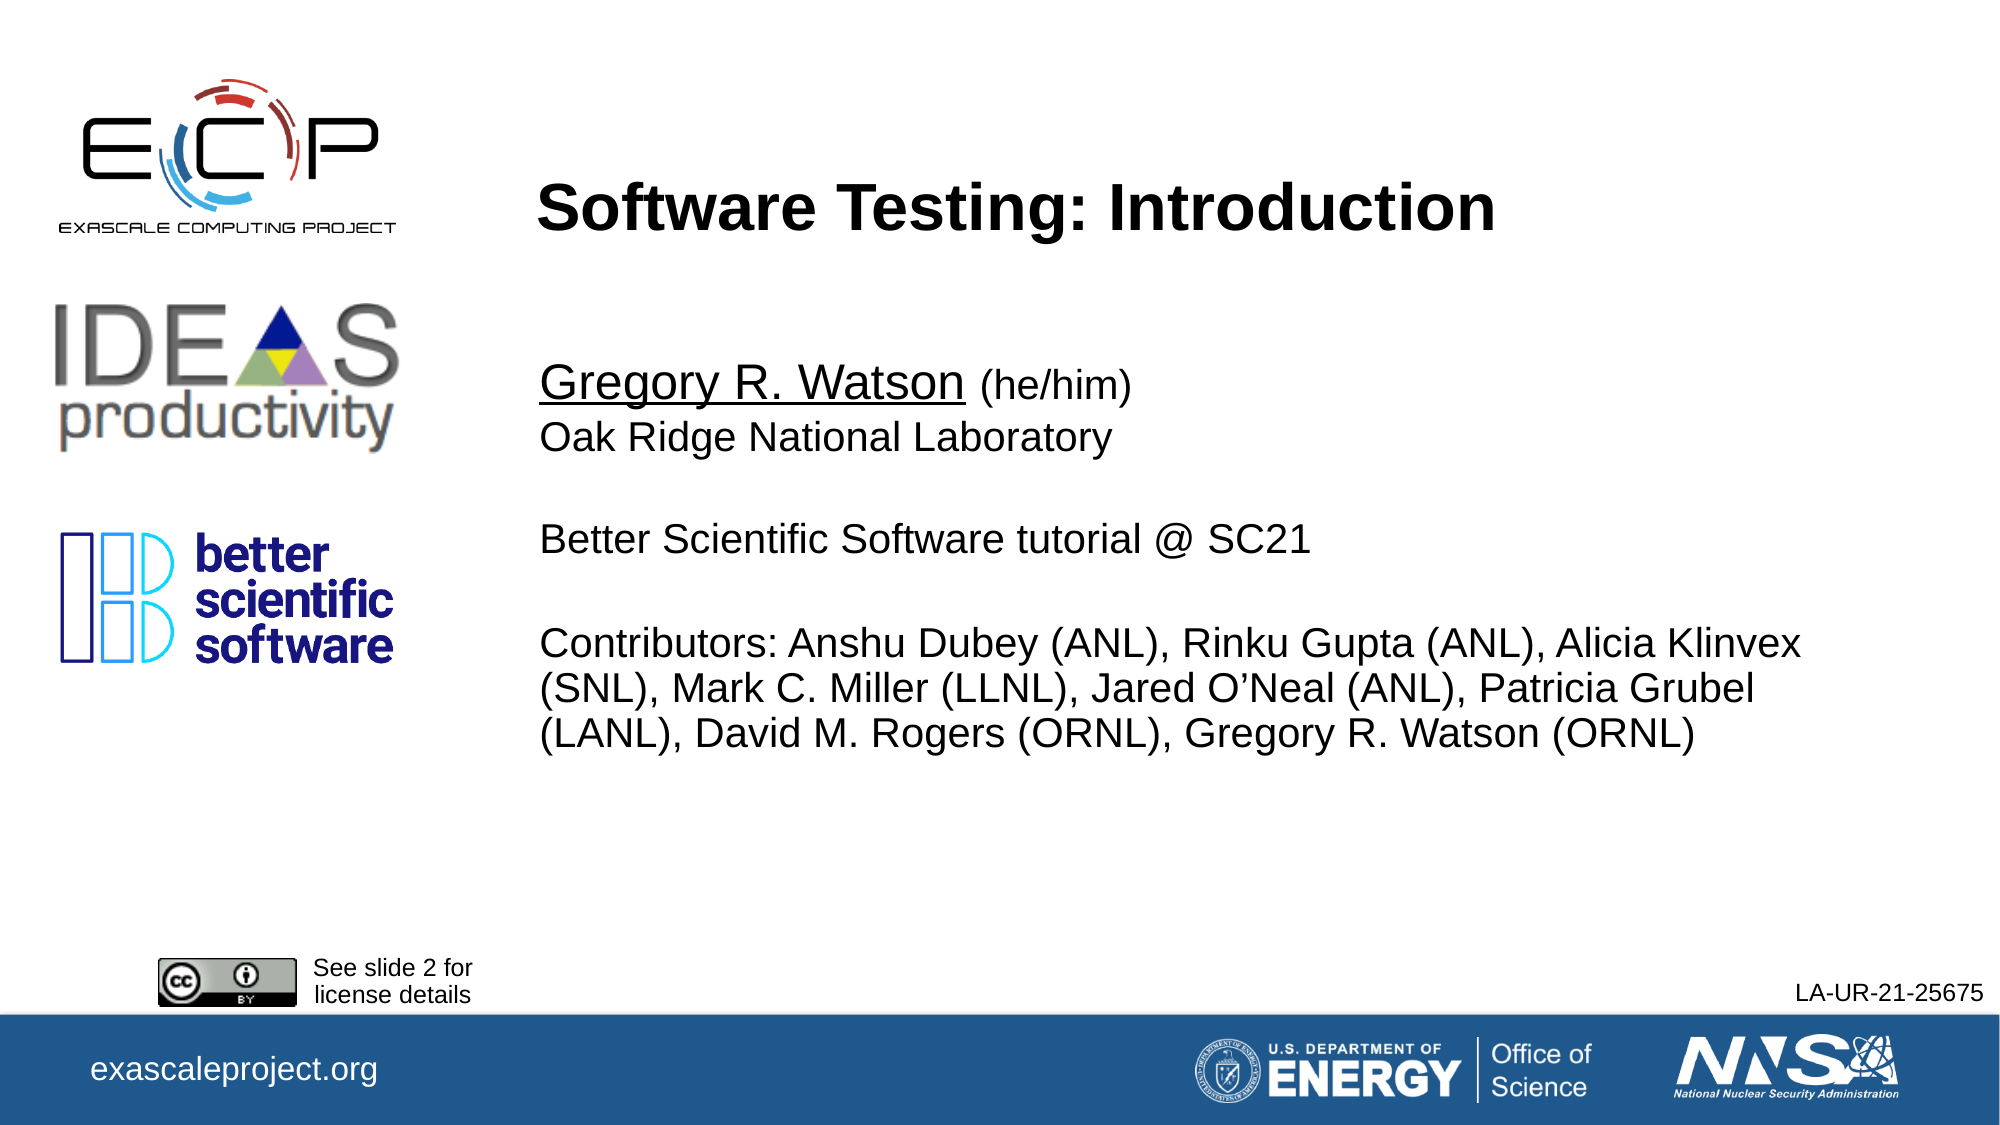

# Software Testing: Introduction
Gregory R. Watson (he/him)
Oak Ridge National Laboratory
Better Scientific Software tutorial @ SC21
Contributors: Anshu Dubey (ANL), Rinku Gupta (ANL), Alicia Klinvex (SNL), Mark C. Miller (LLNL), Jared O’Neal (ANL), Patricia Grubel (LANL), David M. Rogers (ORNL), Gregory R. Watson (ORNL)
LA-UR-21-25675